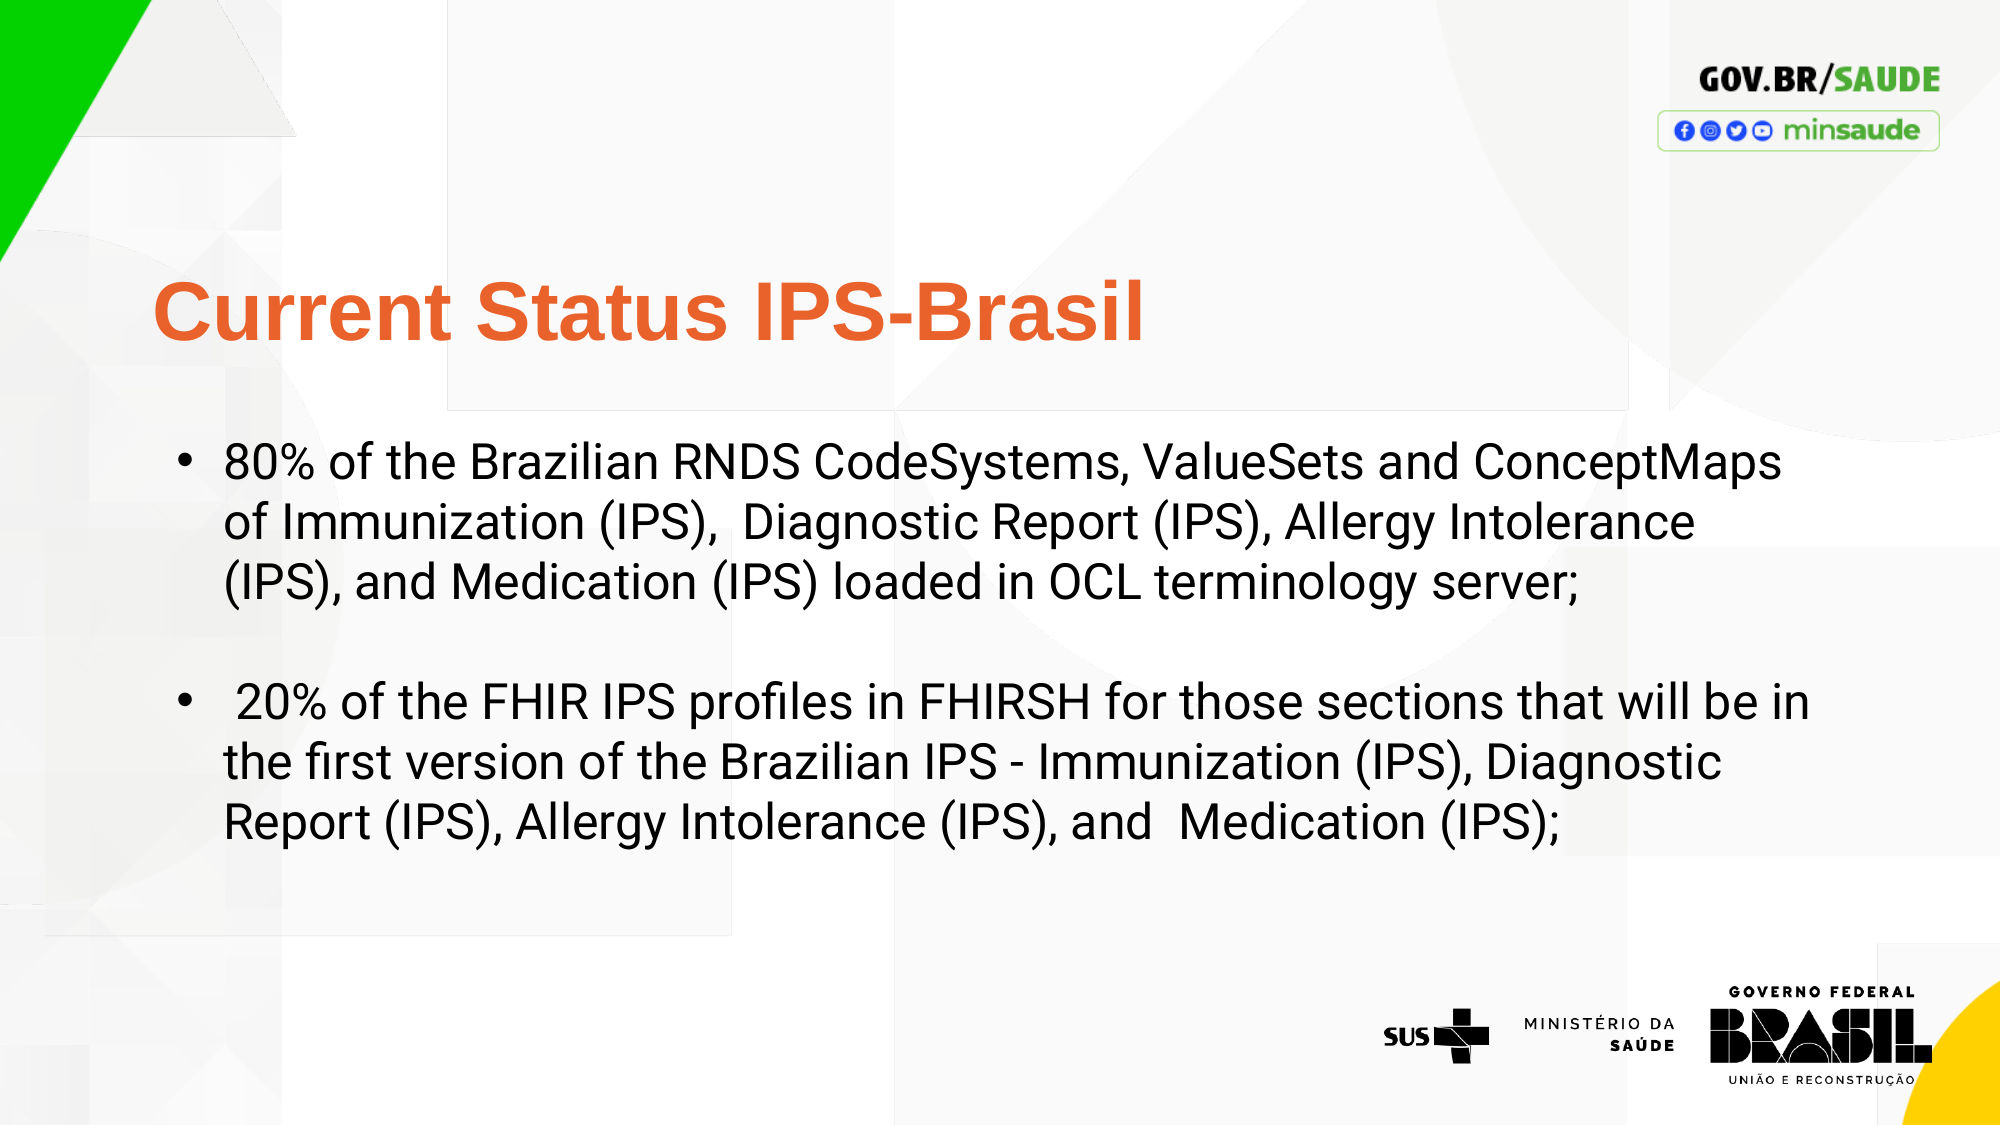

# Current Status IPS-Brasil
80% of the Brazilian RNDS CodeSystems, ValueSets and ConceptMaps of Immunization (IPS),  Diagnostic Report (IPS), Allergy Intolerance (IPS), and Medication (IPS) loaded in OCL terminology server;

 20% of the FHIR IPS profiles in FHIRSH for those sections that will be in the first version of the Brazilian IPS - Immunization (IPS), Diagnostic Report (IPS), Allergy Intolerance (IPS), and  Medication (IPS);